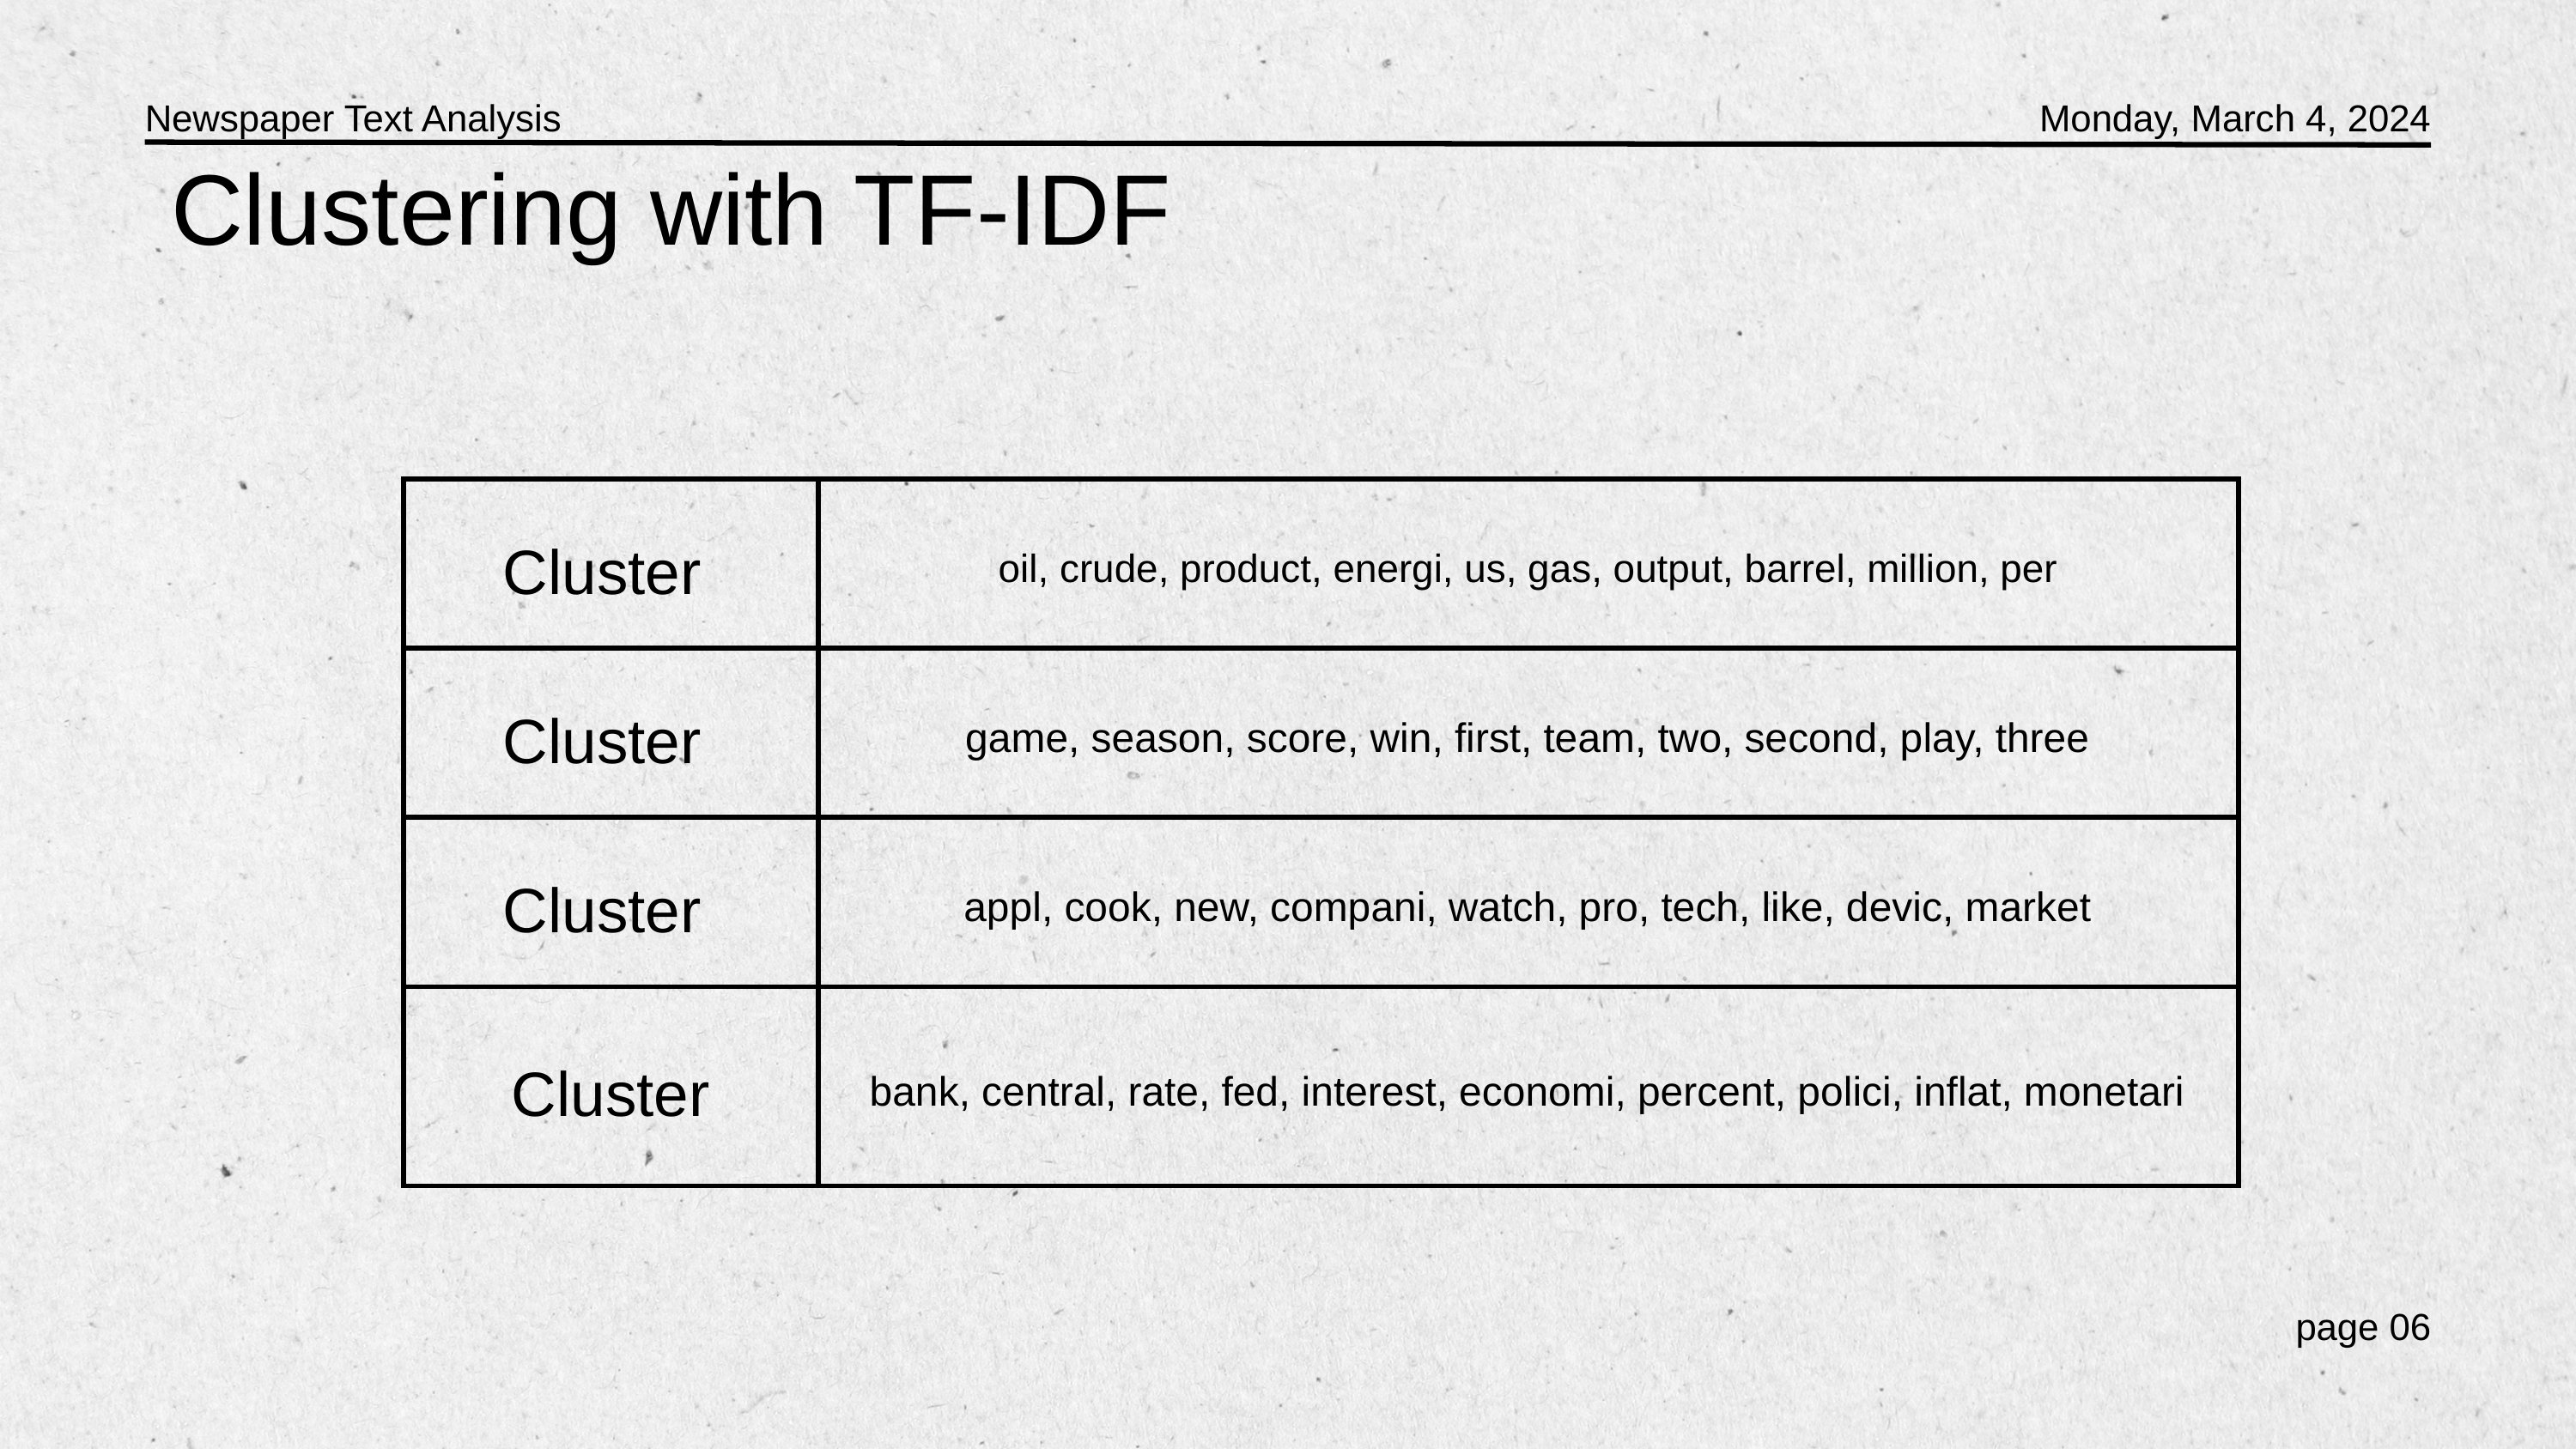

Newspaper Text Analysis
Monday, March 4, 2024
Clustering with TF-IDF

| Cluster | oil, crude, product, energi, us, gas, output, barrel, million, per |
| --- | --- |
| Cluster | game, season, score, win, first, team, two, second, play, three |
| Cluster | appl, cook, new, compani, watch, pro, tech, like, devic, market |
| Cluster | bank, central, rate, fed, interest, economi, percent, polici, inflat, monetari |
page 06